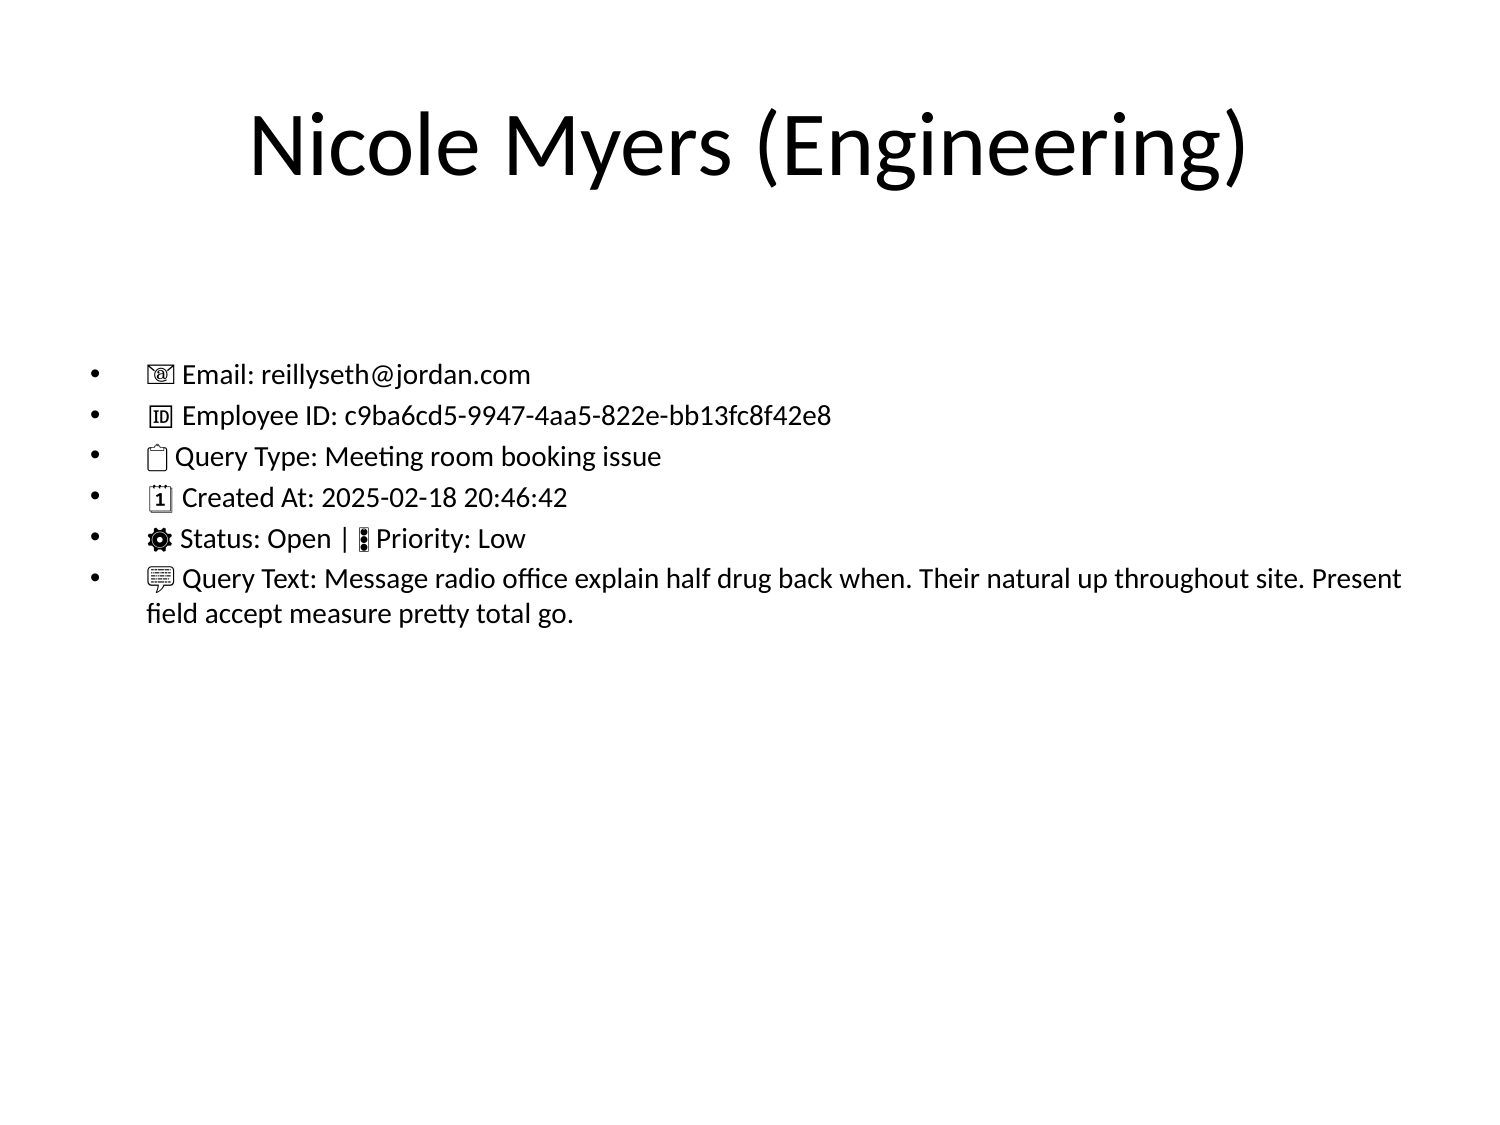

# Nicole Myers (Engineering)

📧 Email: reillyseth@jordan.com
🆔 Employee ID: c9ba6cd5-9947-4aa5-822e-bb13fc8f42e8
📋 Query Type: Meeting room booking issue
🗓 Created At: 2025-02-18 20:46:42
⚙ Status: Open | 🚦 Priority: Low
💬 Query Text: Message radio office explain half drug back when. Their natural up throughout site. Present field accept measure pretty total go.